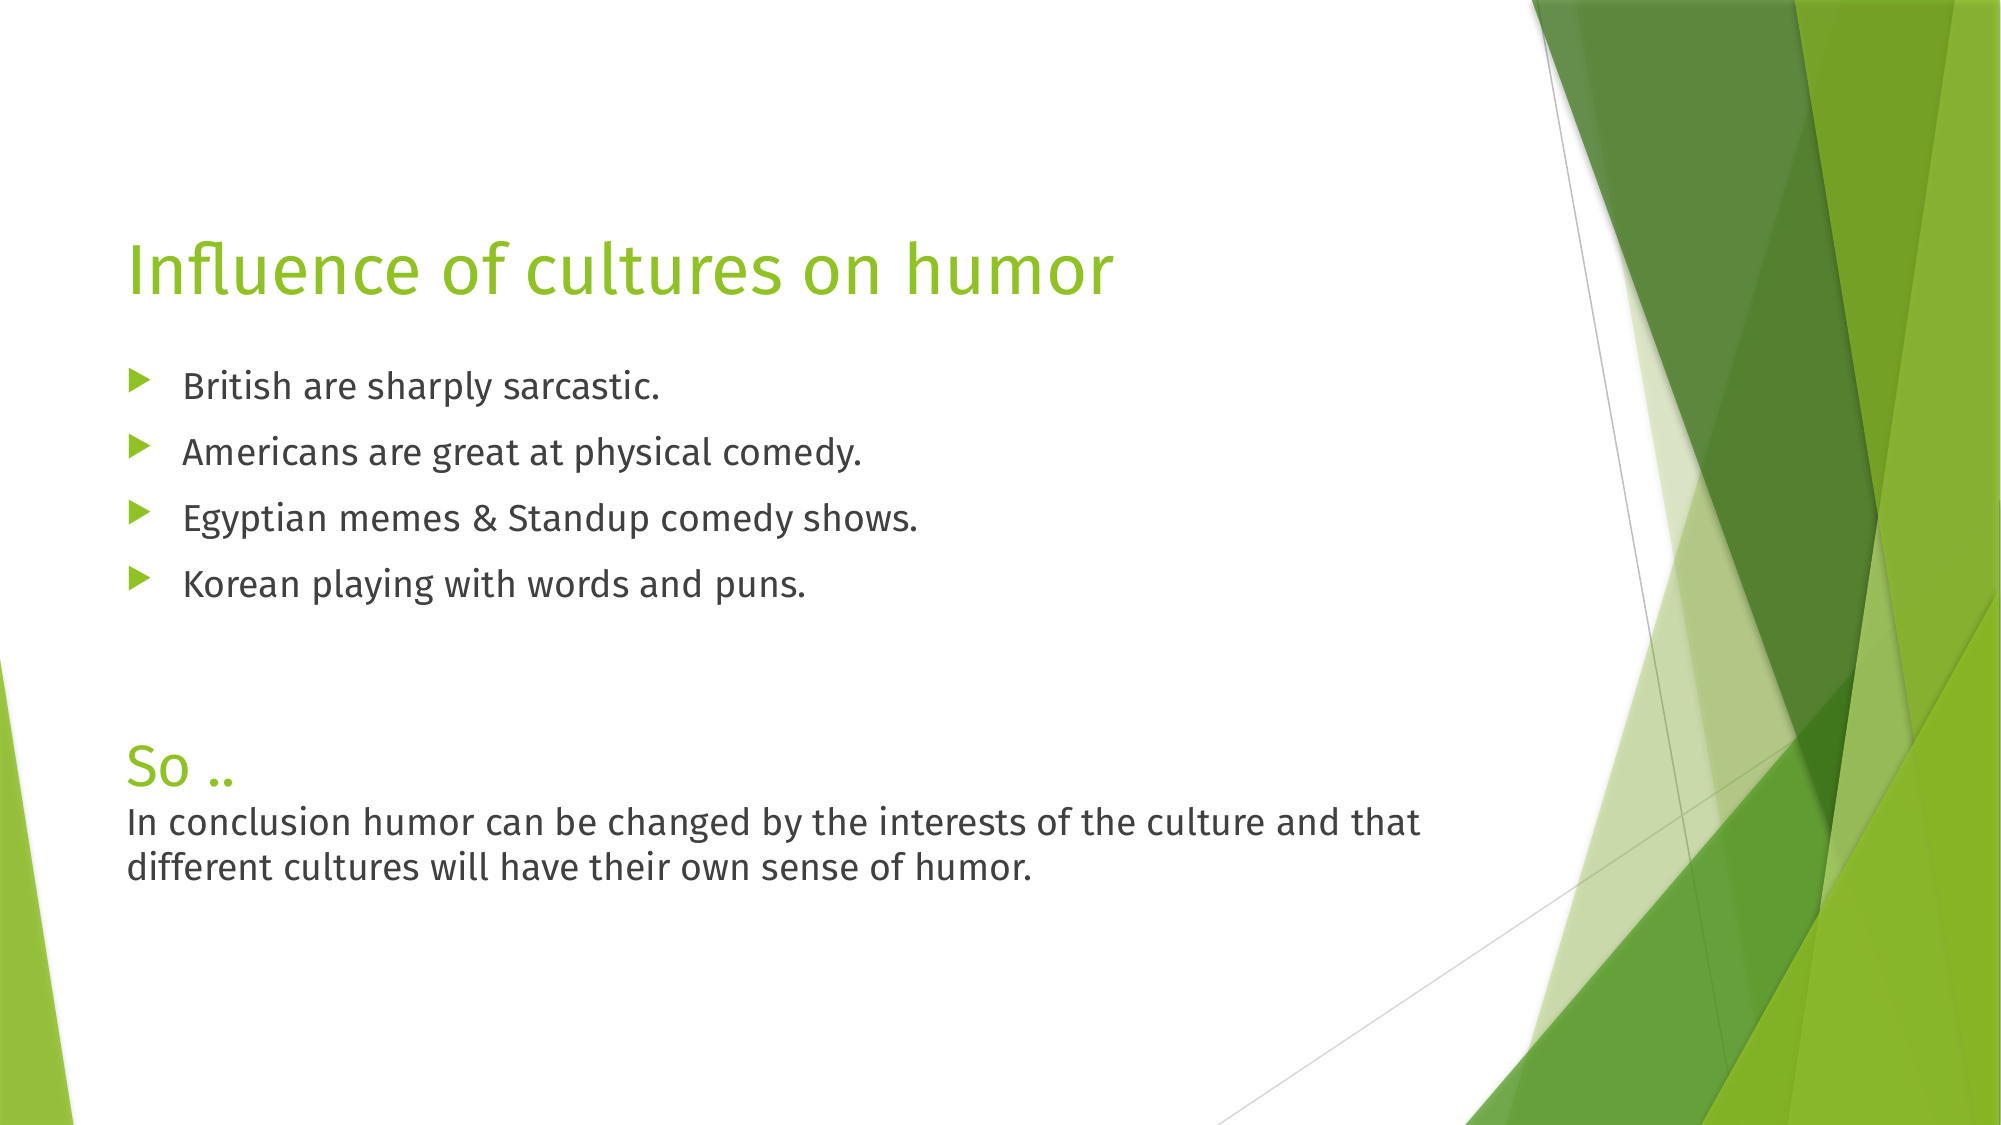

# Influence of cultures on humor
British are sharply sarcastic.
Americans are great at physical comedy.
Egyptian memes & Standup comedy shows.
Korean playing with words and puns.
So ..
In conclusion humor can be changed by the interests of the culture and that different cultures will have their own sense of humor.